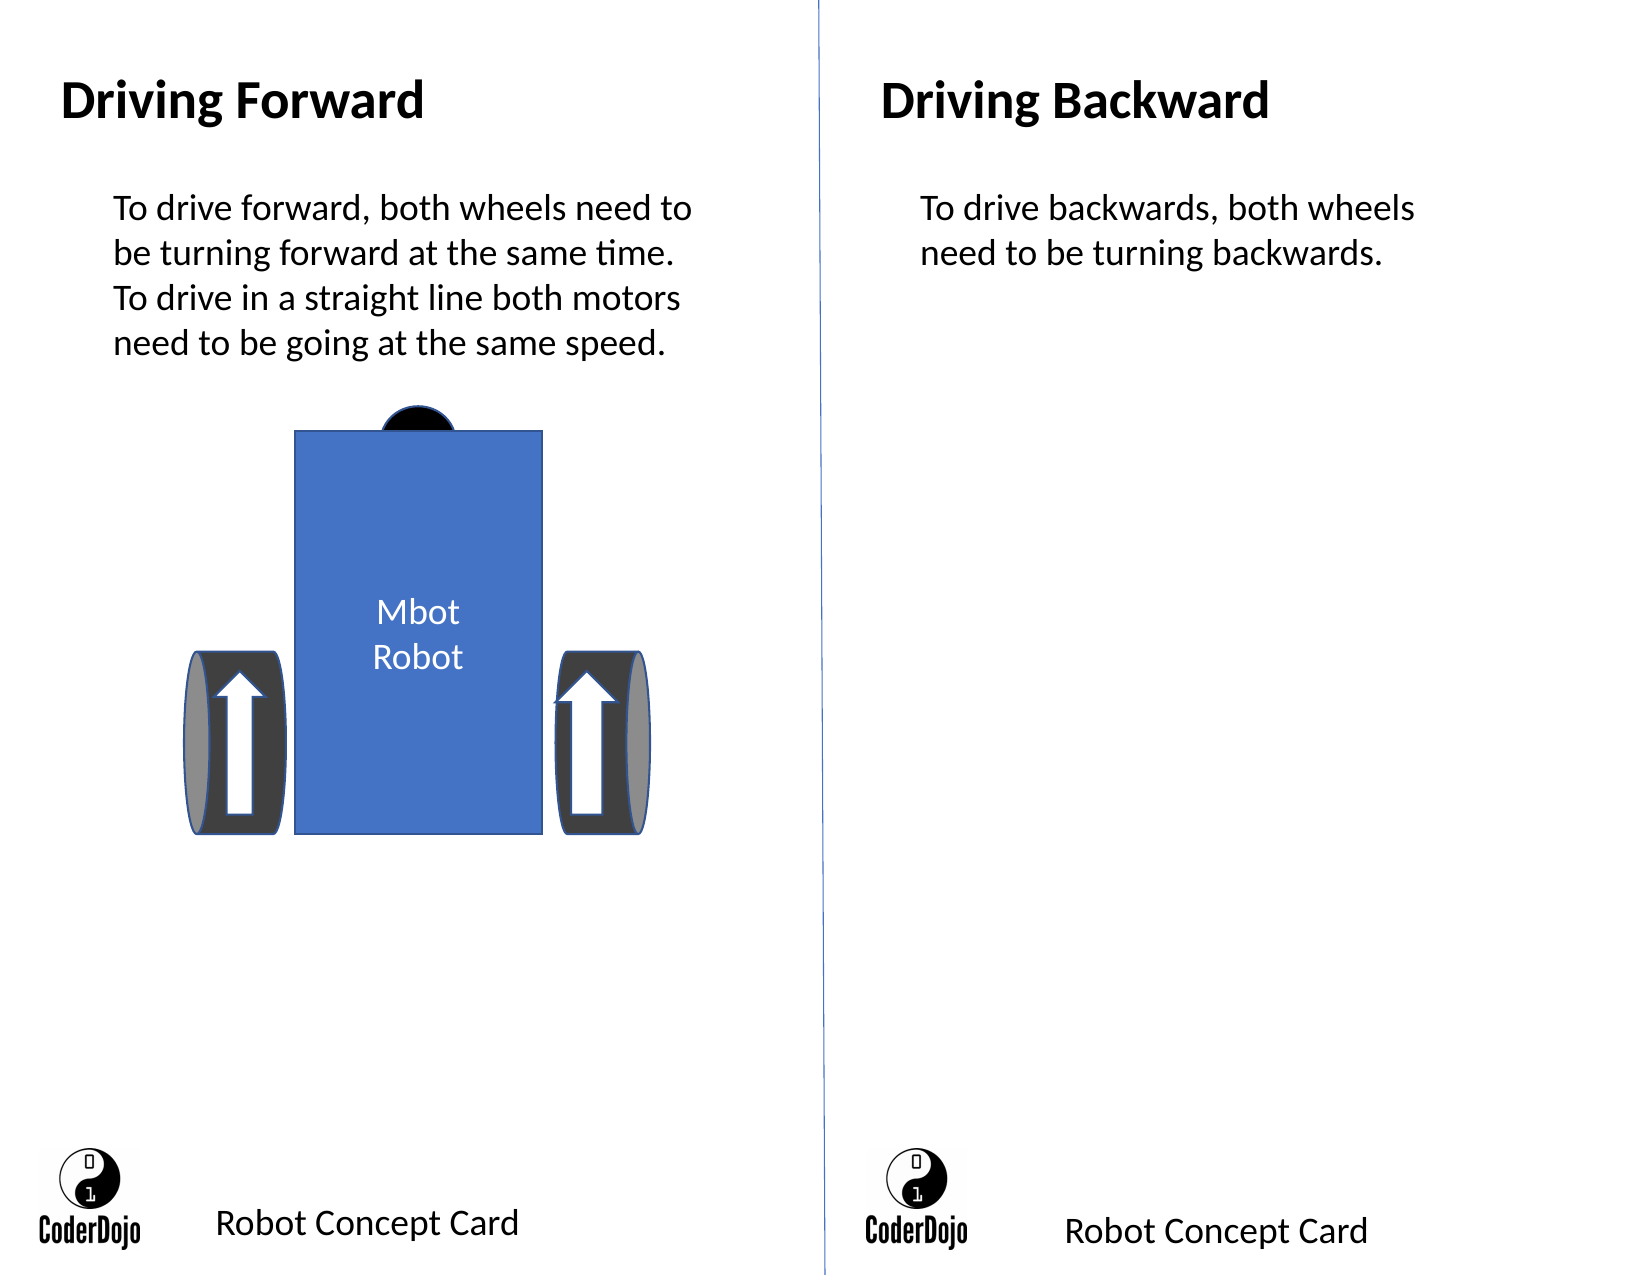

Driving Forward
Driving Backward
To drive forward, both wheels need to be turning forward at the same time.  To drive in a straight line both motors need to be going at the same speed.
To drive backwards, both wheels need to be turning backwards.

Mbot
Robot